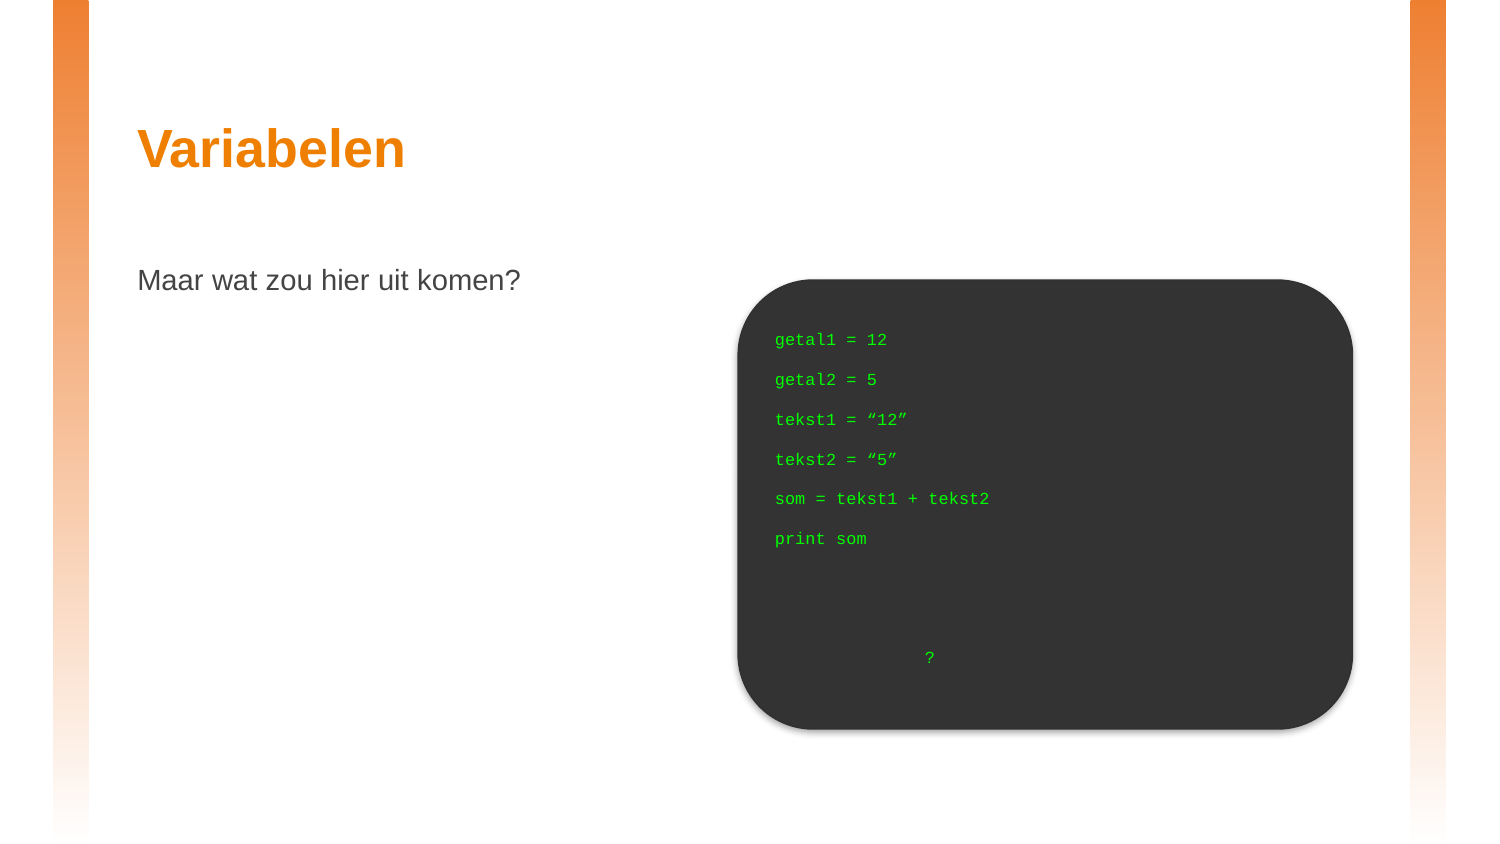

# Variabelen

Maar wat zou hier uit komen?
getal1 = 12
getal2 = 5
tekst1 = “12”
tekst2 = “5”
som = tekst1 + tekst2
print som

	?